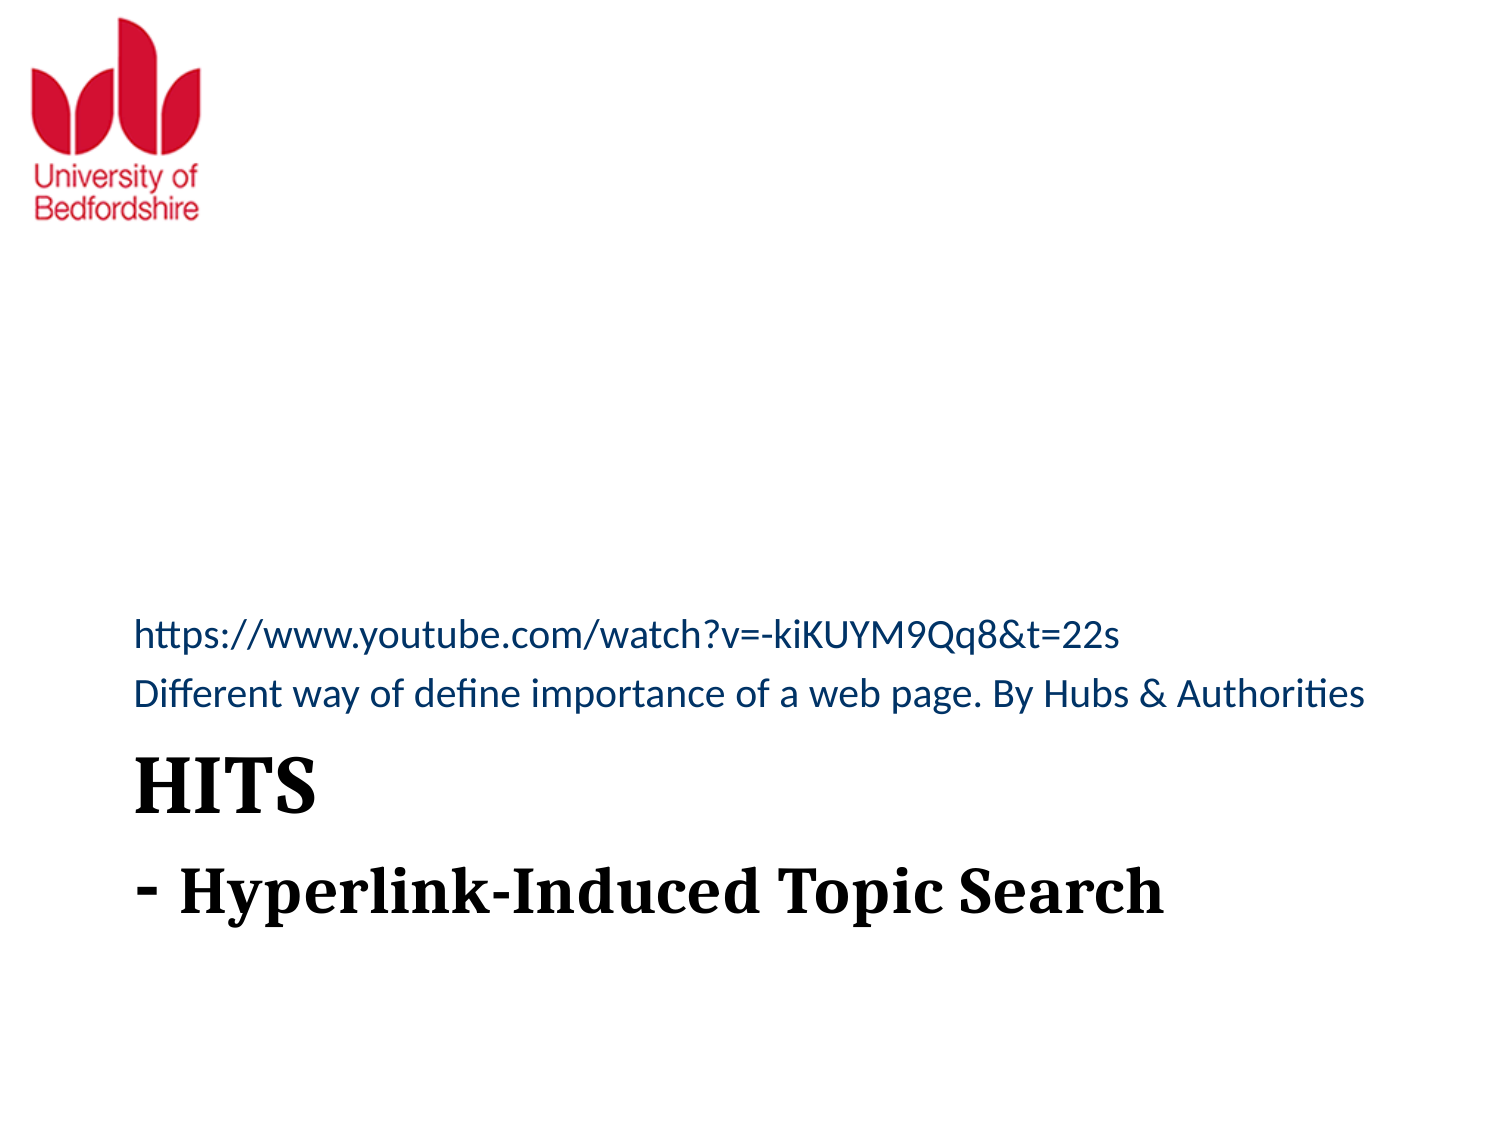

https://www.youtube.com/watch?v=-kiKUYM9Qq8&t=22s
Different way of define importance of a web page. By Hubs & Authorities
# HITS - Hyperlink-Induced Topic Search